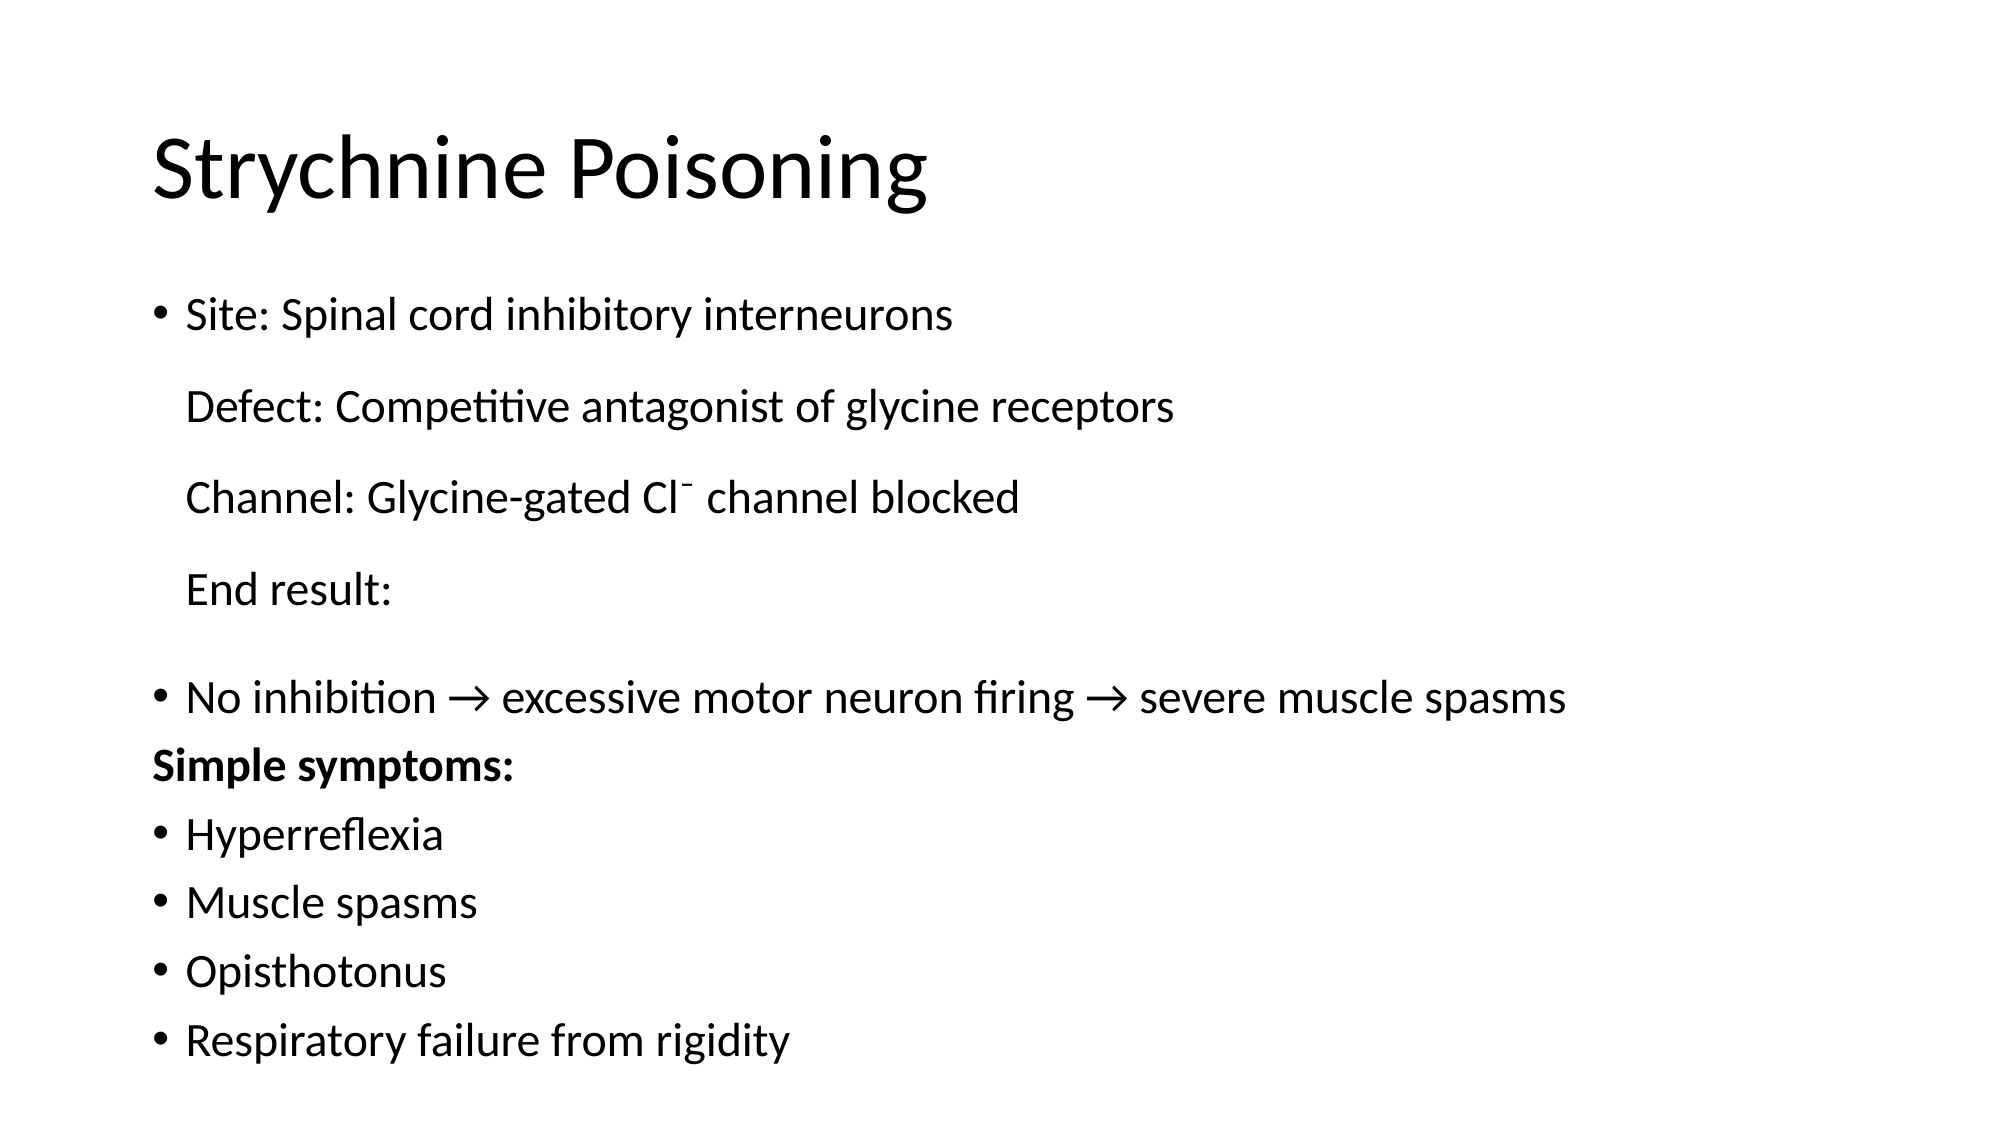

# Strychnine Poisoning
Site: Spinal cord inhibitory interneurons
Defect: Competitive antagonist of glycine receptors
Channel: Glycine-gated Cl⁻ channel blocked
End result:
No inhibition → excessive motor neuron firing → severe muscle spasms
Simple symptoms:
Hyperreflexia
Muscle spasms
Opisthotonus
Respiratory failure from rigidity